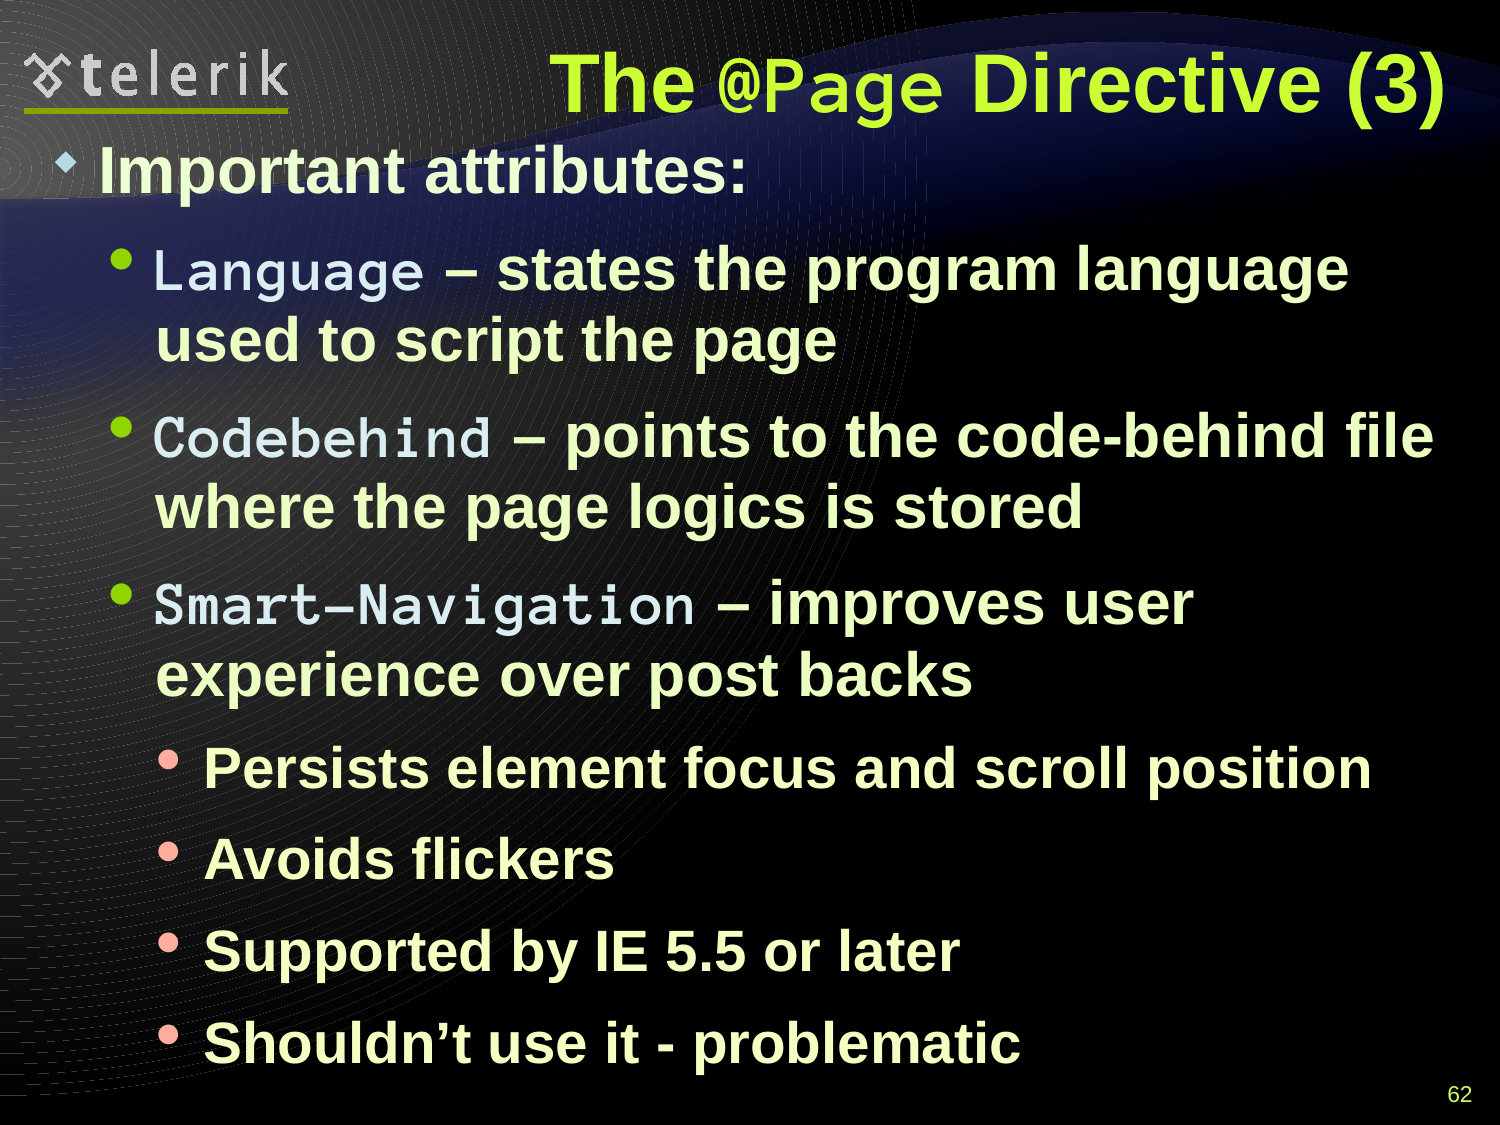

# The @Page Directive (3)
Important attributes:
Language – states the program language used to script the page
Codebehind – points to the code-behind file where the page logics is stored
Smart-Navigation – improves user experience over post backs
Persists element focus and scroll position
Avoids flickers
Supported by IE 5.5 or later
Shouldn’t use it - problematic
62